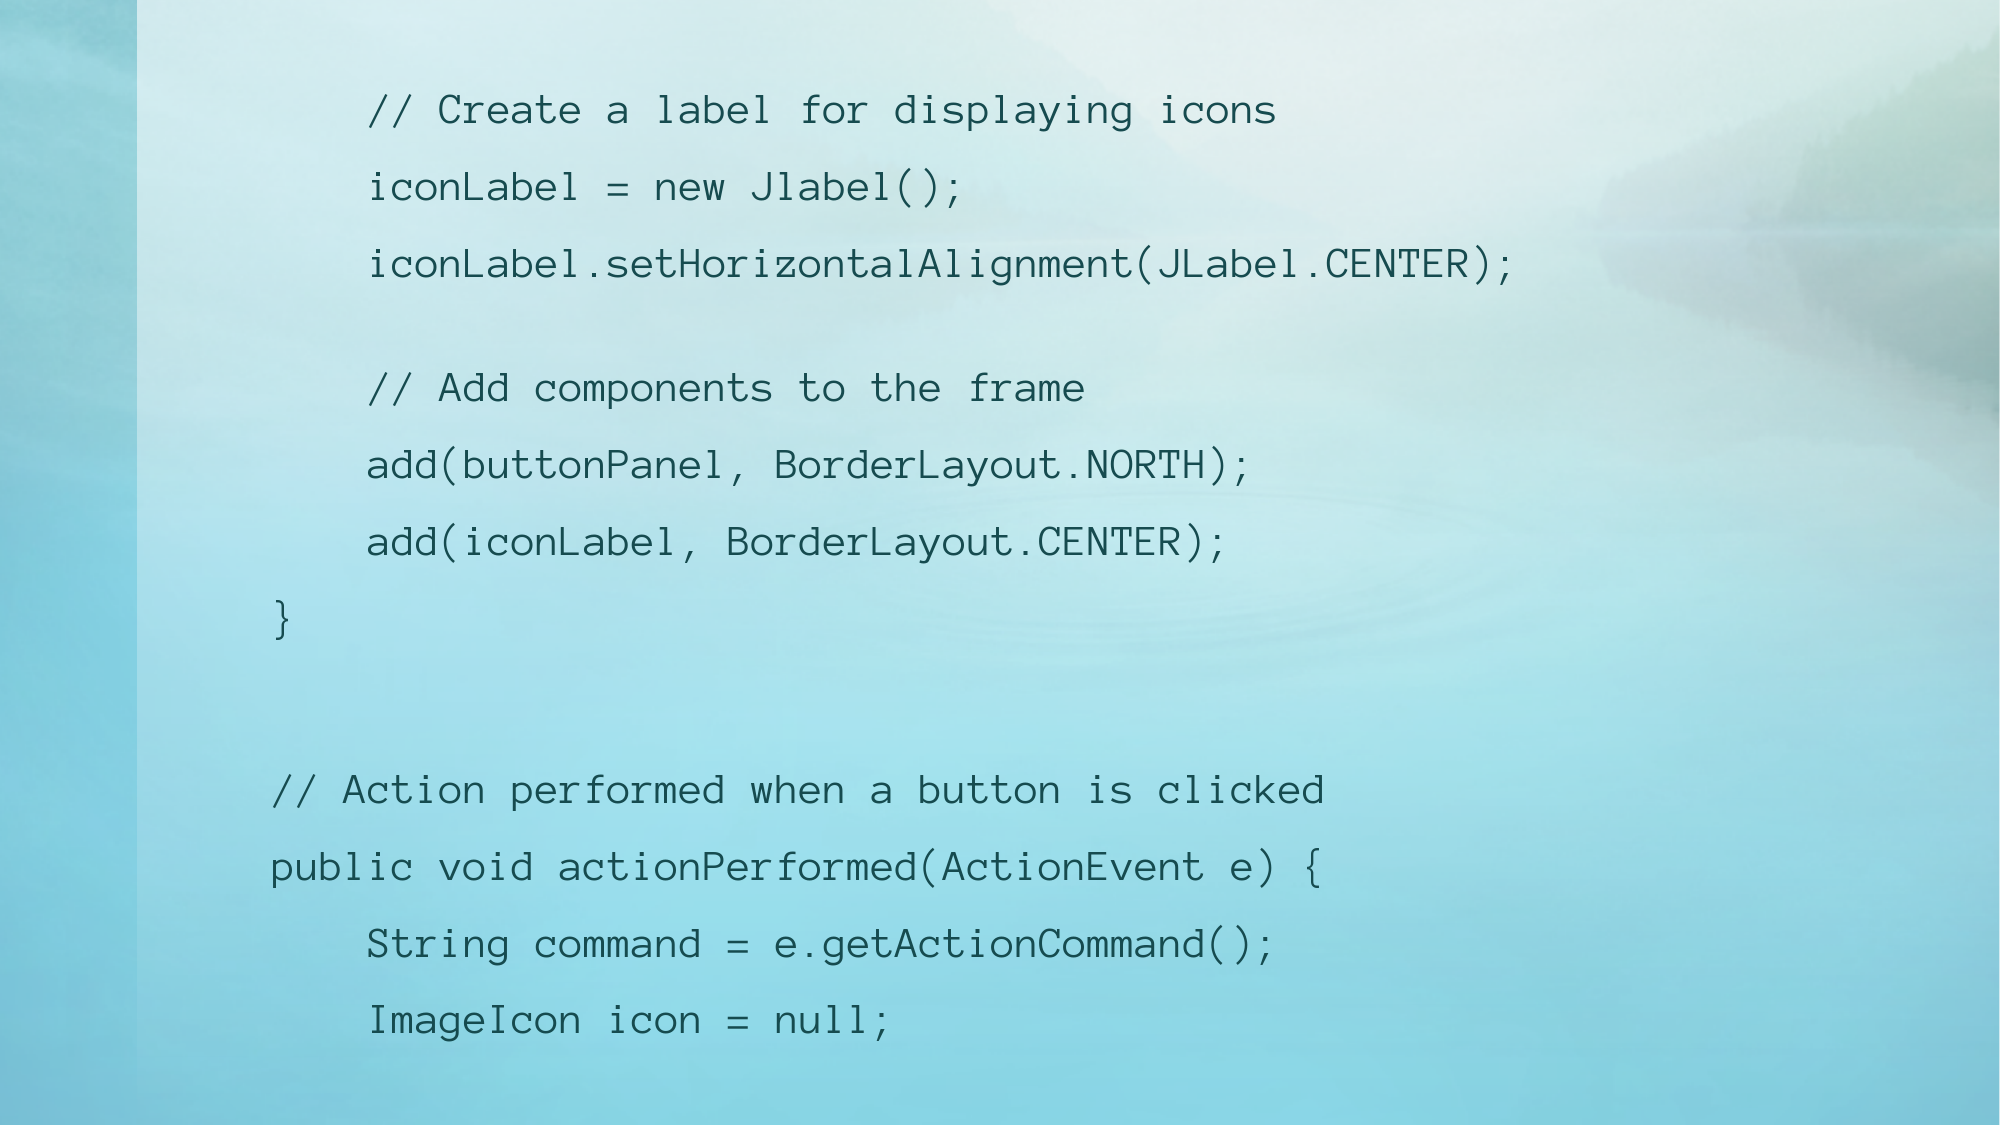

// Create a label for displaying icons
        iconLabel = new Jlabel();
        iconLabel.setHorizontalAlignment(JLabel.CENTER);
        // Add components to the frame
        add(buttonPanel, BorderLayout.NORTH);
        add(iconLabel, BorderLayout.CENTER);
    }
    // Action performed when a button is clicked
    public void actionPerformed(ActionEvent e) {
        String command = e.getActionCommand();
        ImageIcon icon = null;